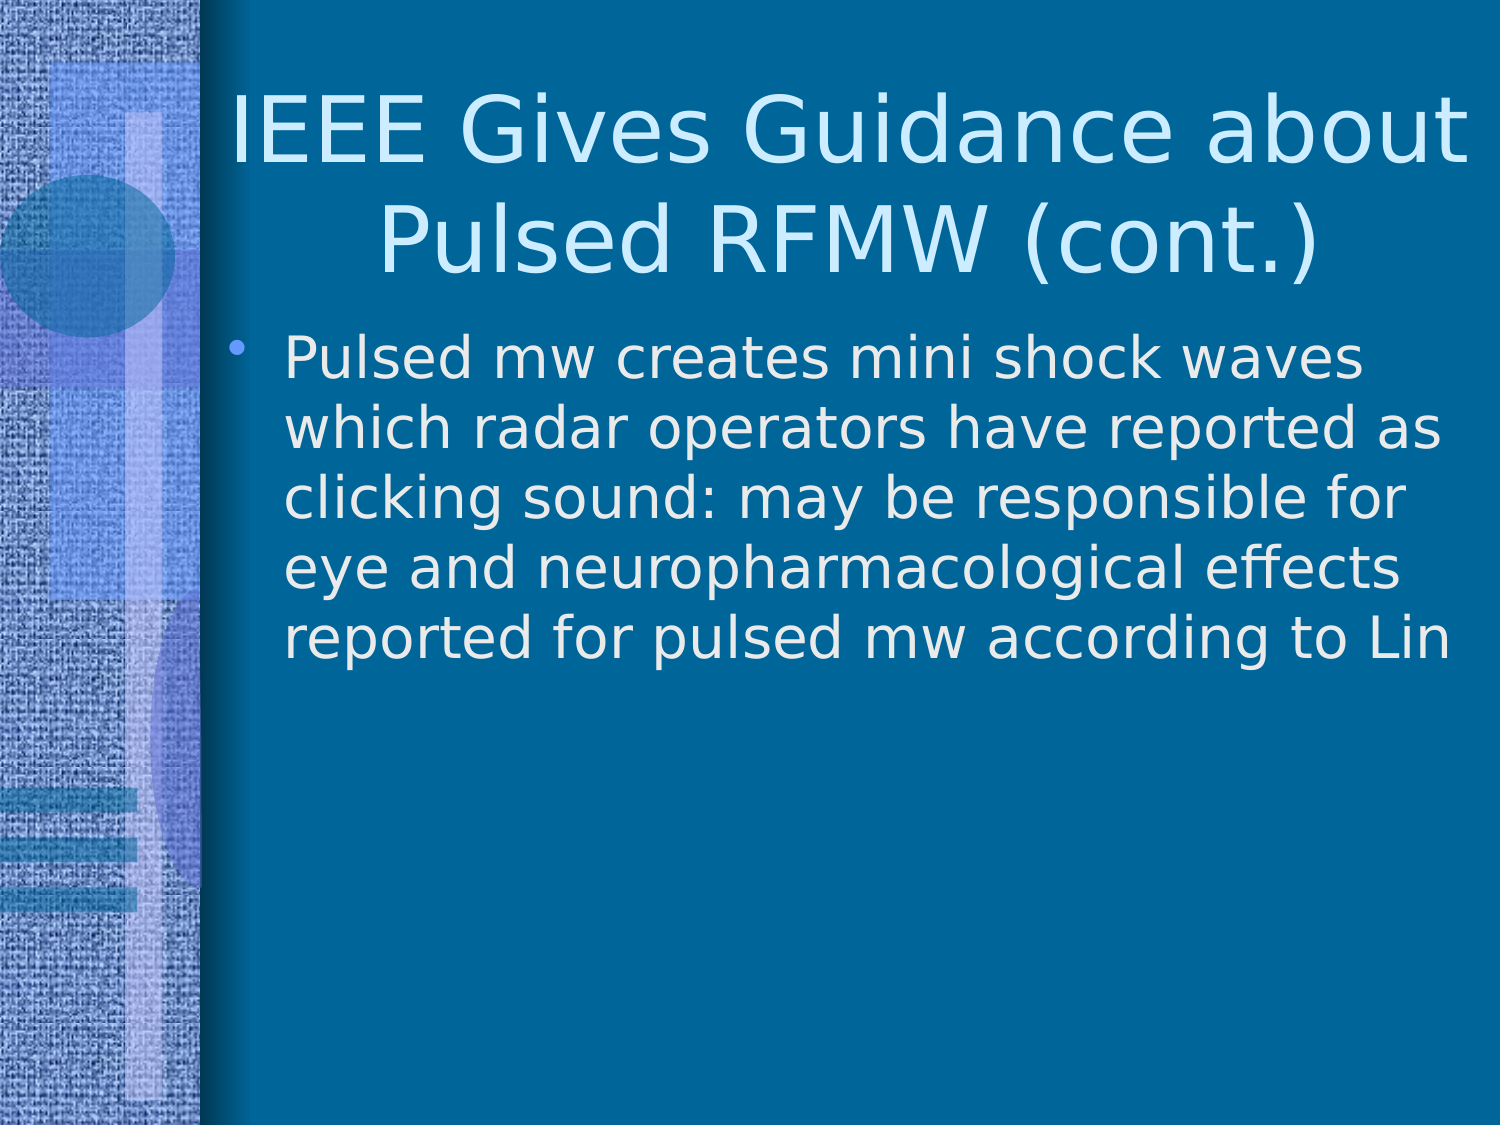

# IEEE Gives Guidance about Pulsed RFMW (cont.)
Pulsed mw creates mini shock waves which radar operators have reported as clicking sound: may be responsible for eye and neuropharmacological effects reported for pulsed mw according to Lin